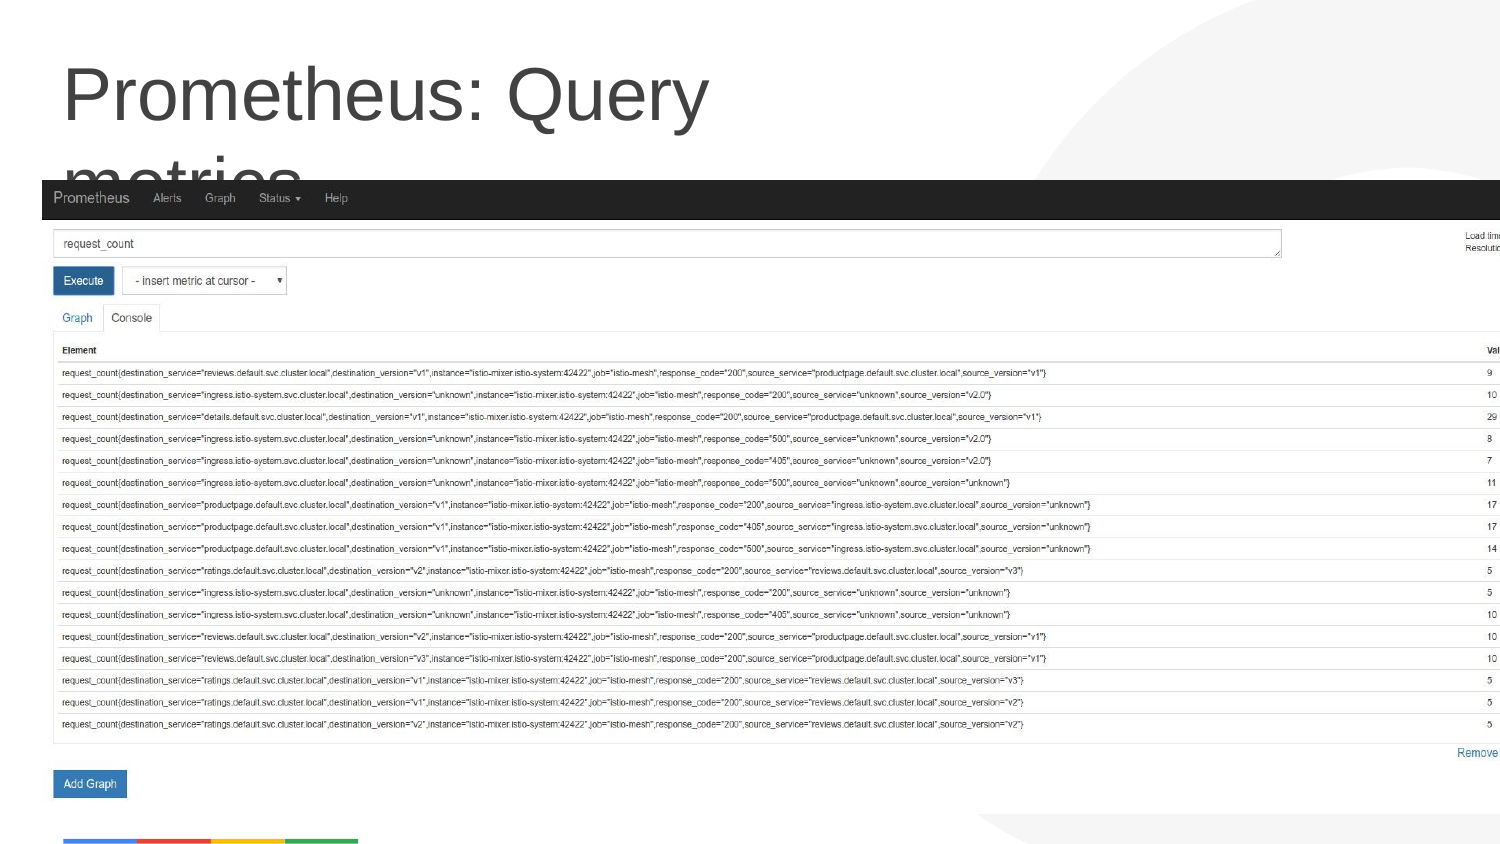

# Prometheus: Query metrics

Confidential & Proprietary